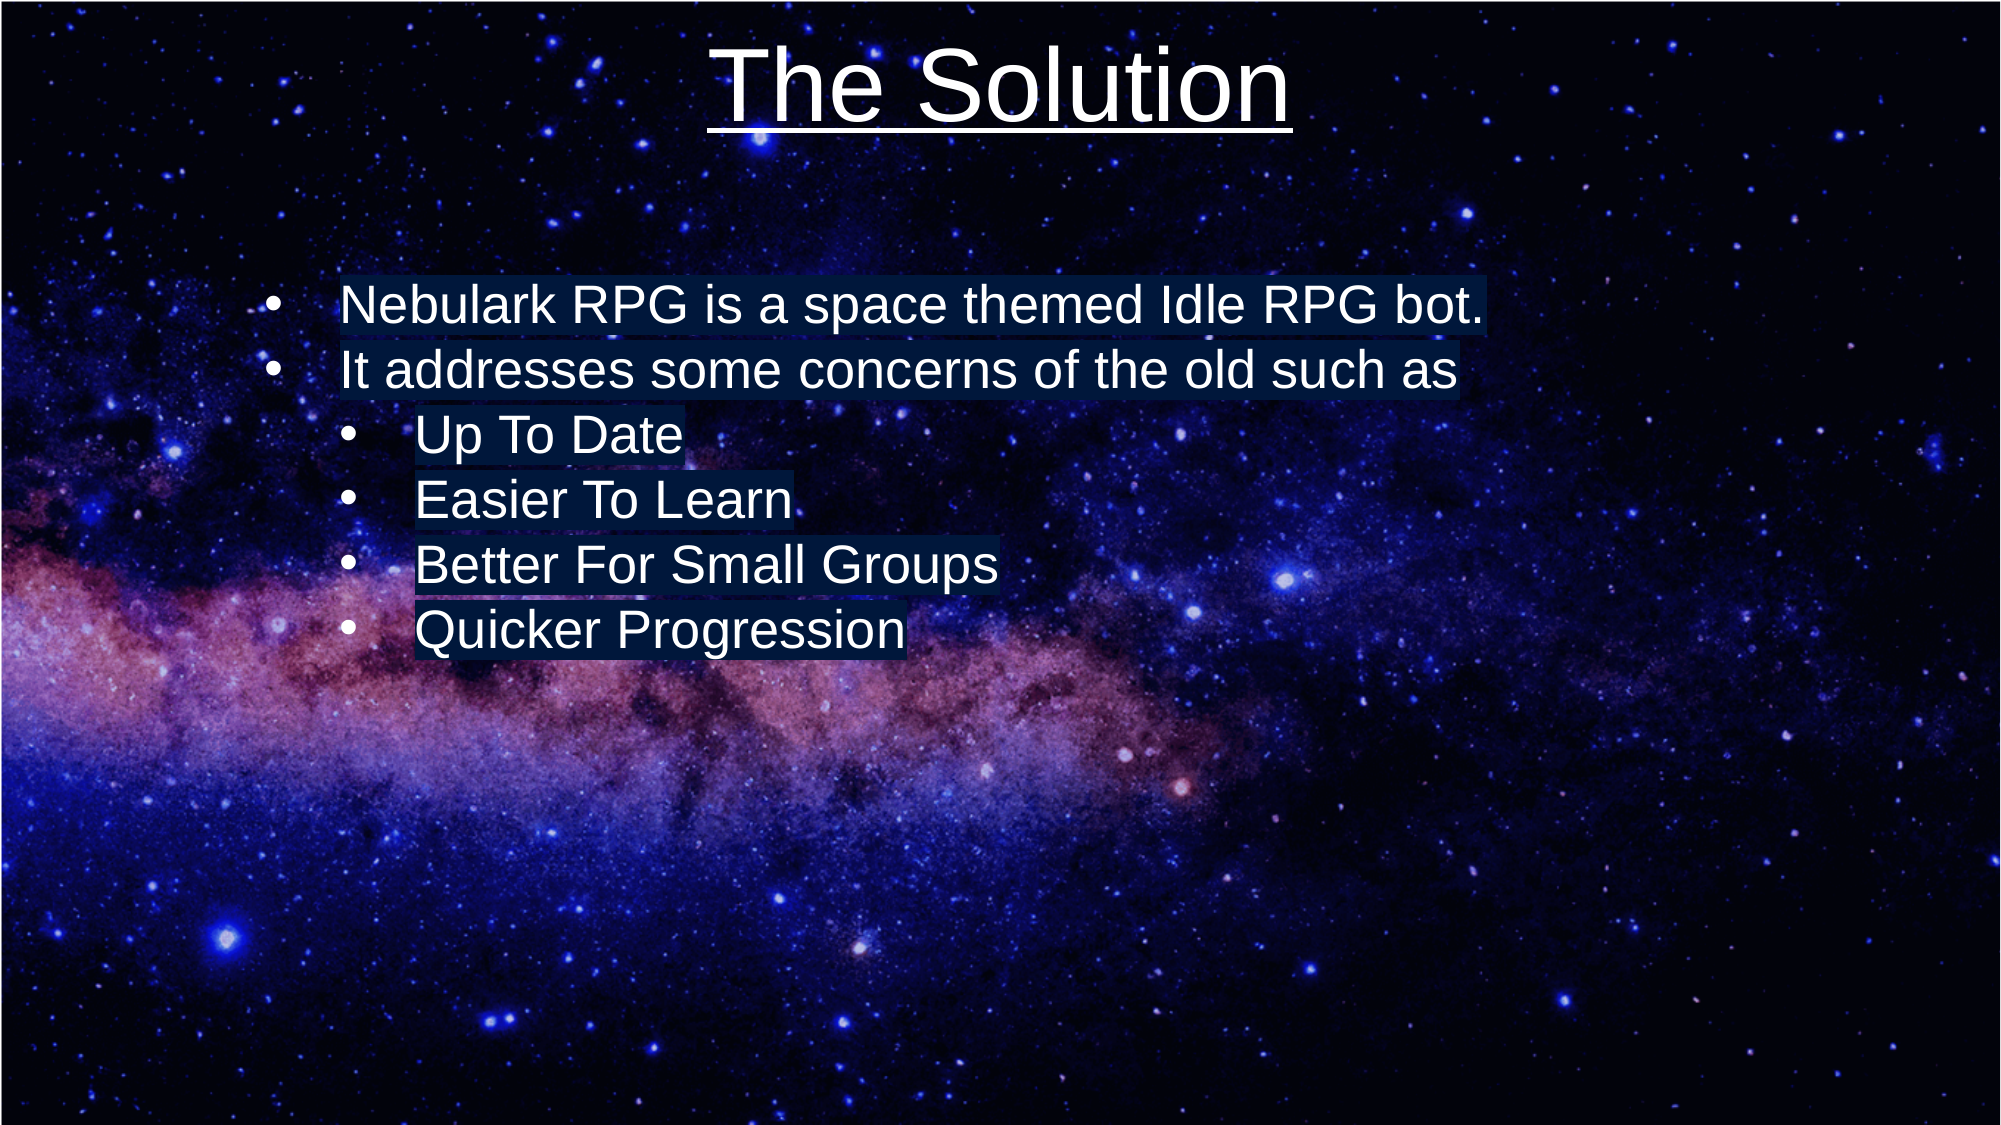

The Solution
Nebulark RPG is a space themed Idle RPG bot.
It addresses some concerns of the old such as
Up To Date
Easier To Learn
Better For Small Groups
Quicker Progression